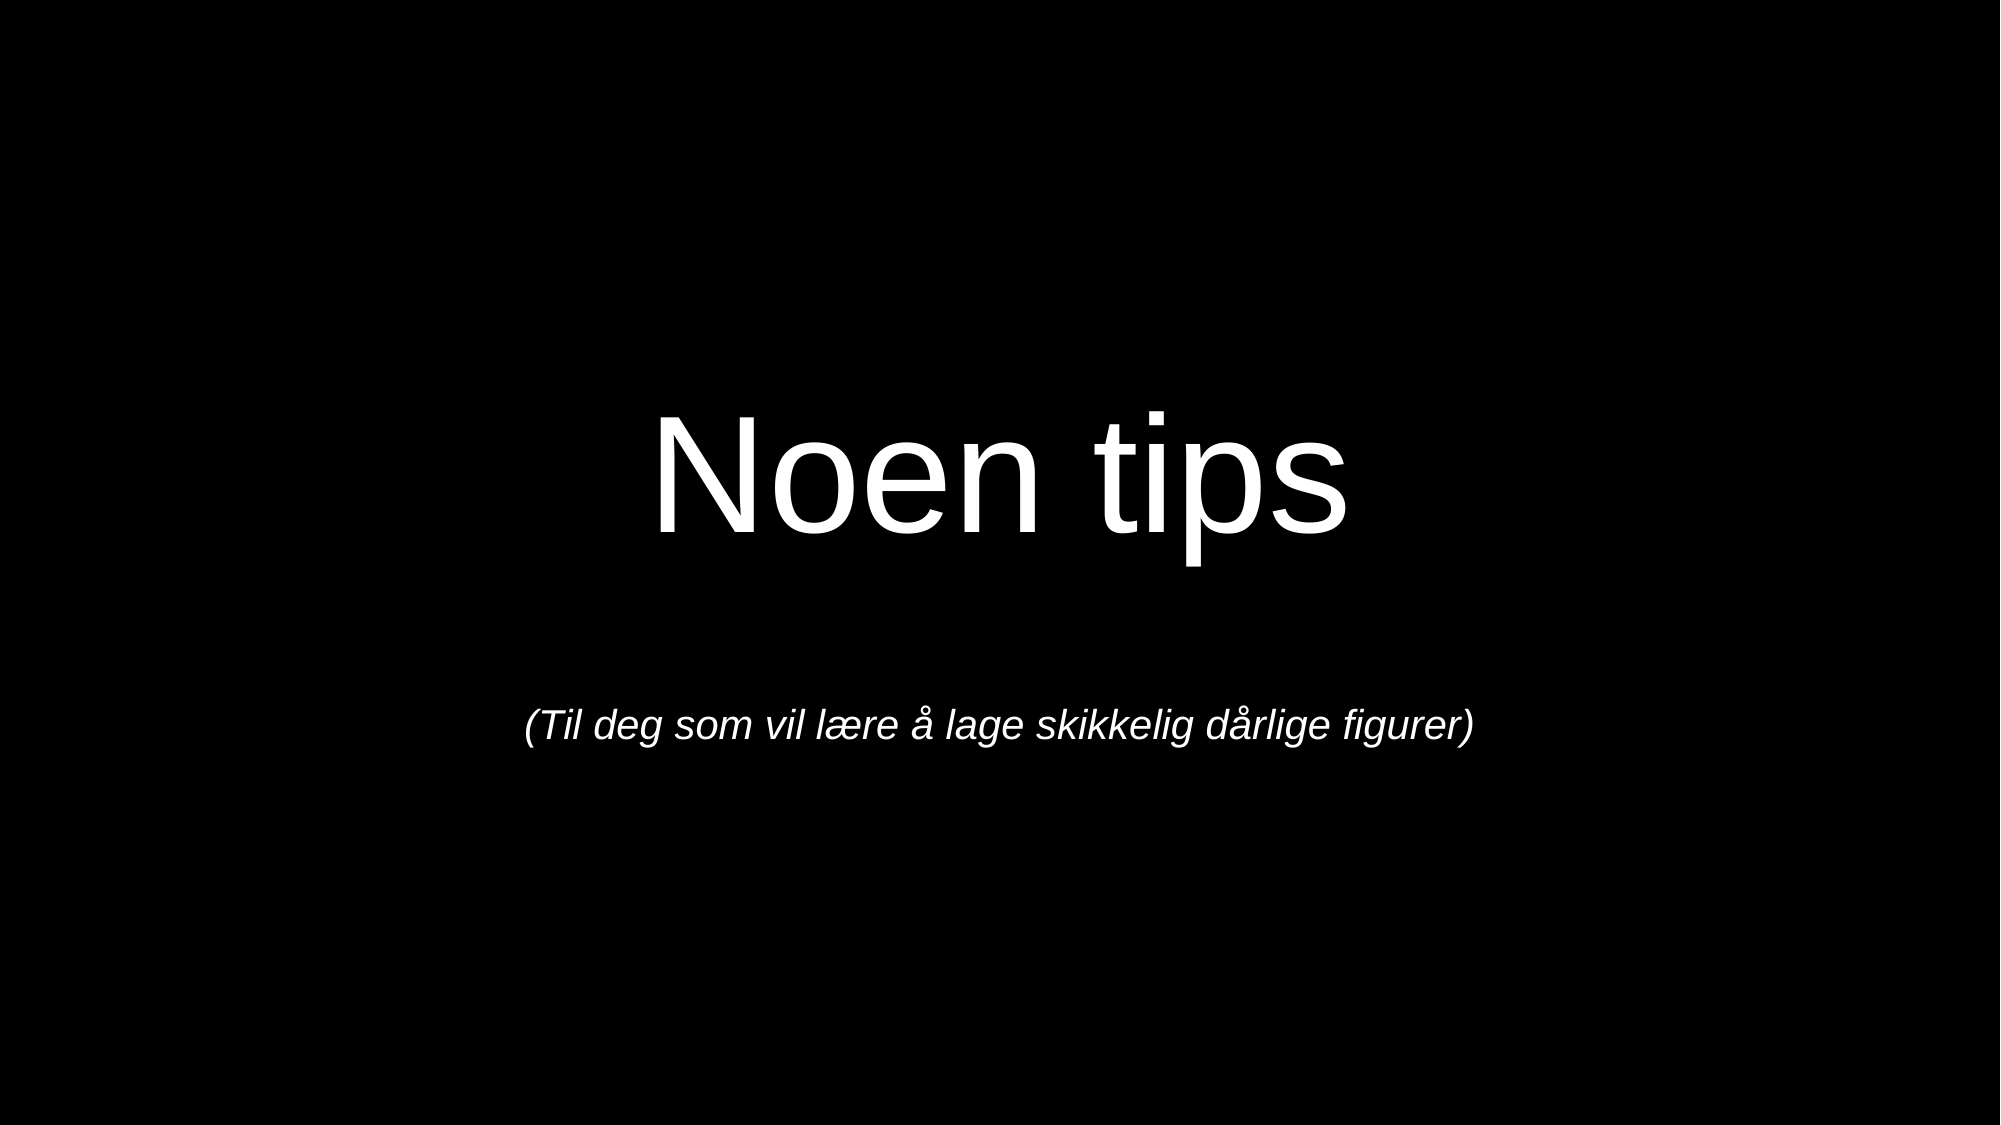

# Noen tips
(Til deg som vil lære å lage skikkelig dårlige figurer)